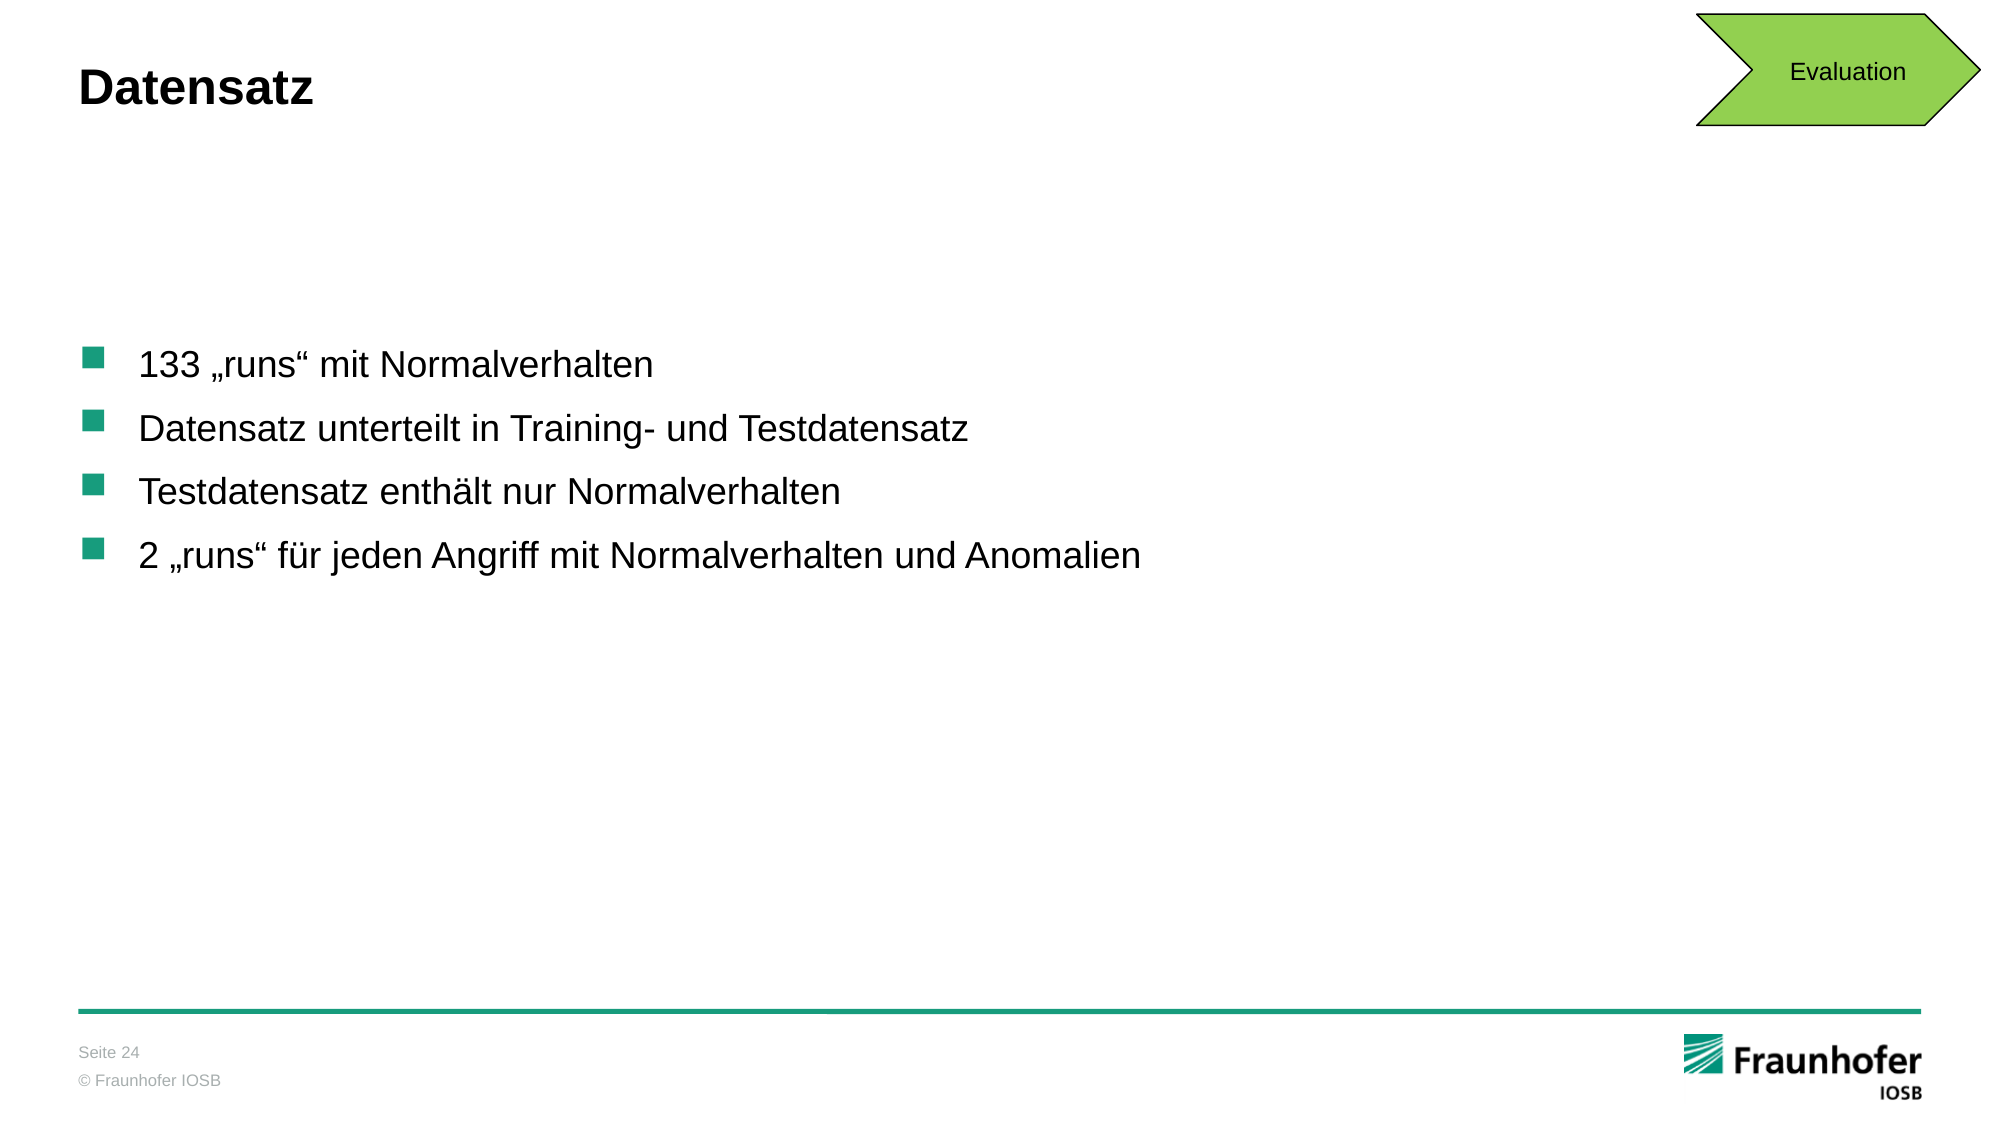

Evaluation
# Datensatz
133 „runs“ mit Normalverhalten
Datensatz unterteilt in Training- und Testdatensatz
Testdatensatz enthält nur Normalverhalten
2 „runs“ für jeden Angriff mit Normalverhalten und Anomalien

Seite 24